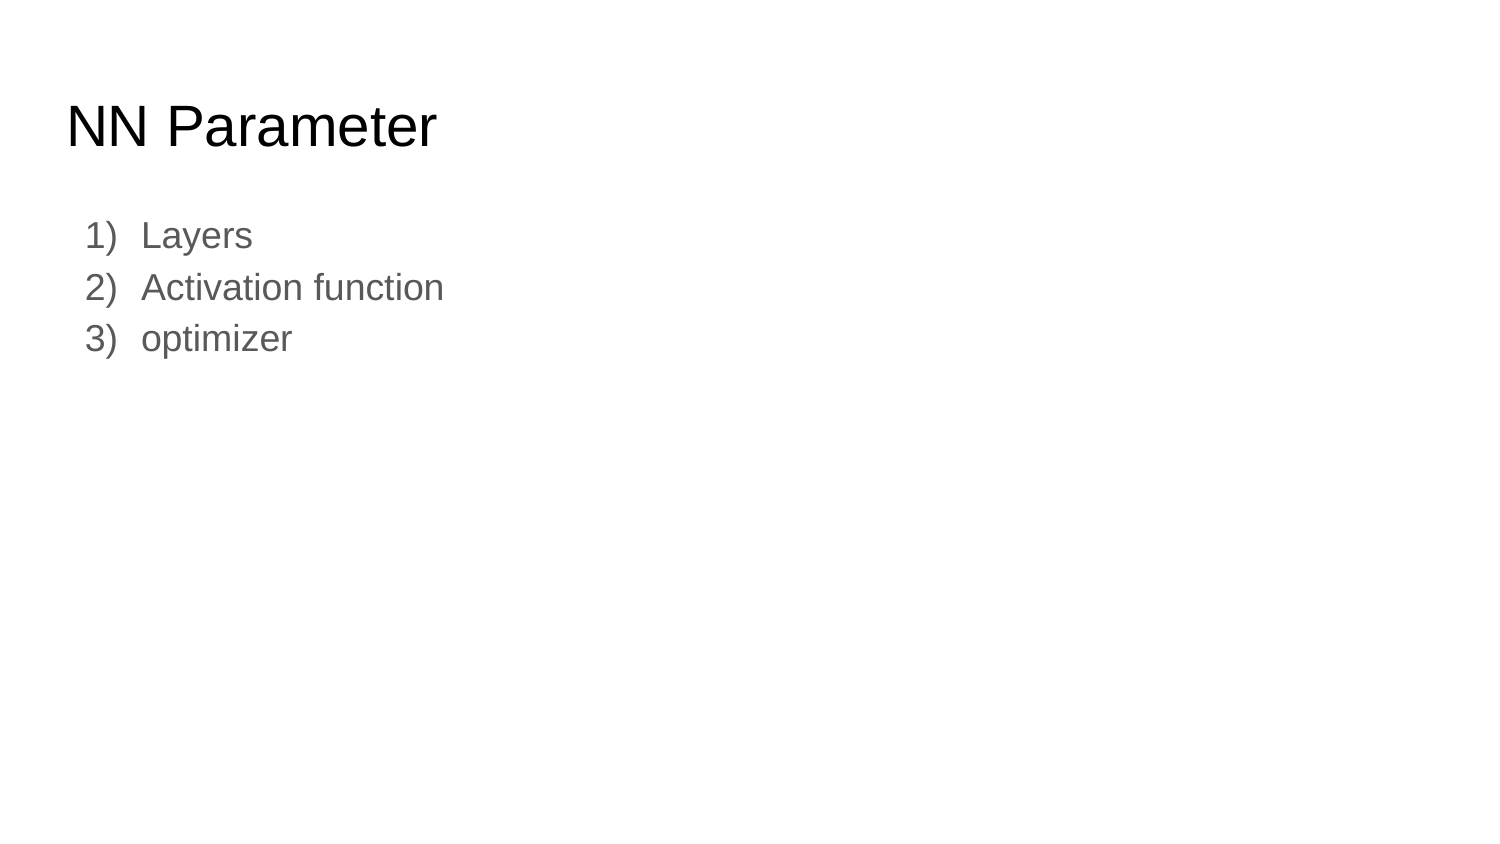

# NN Parameter
Layers
Activation function
optimizer